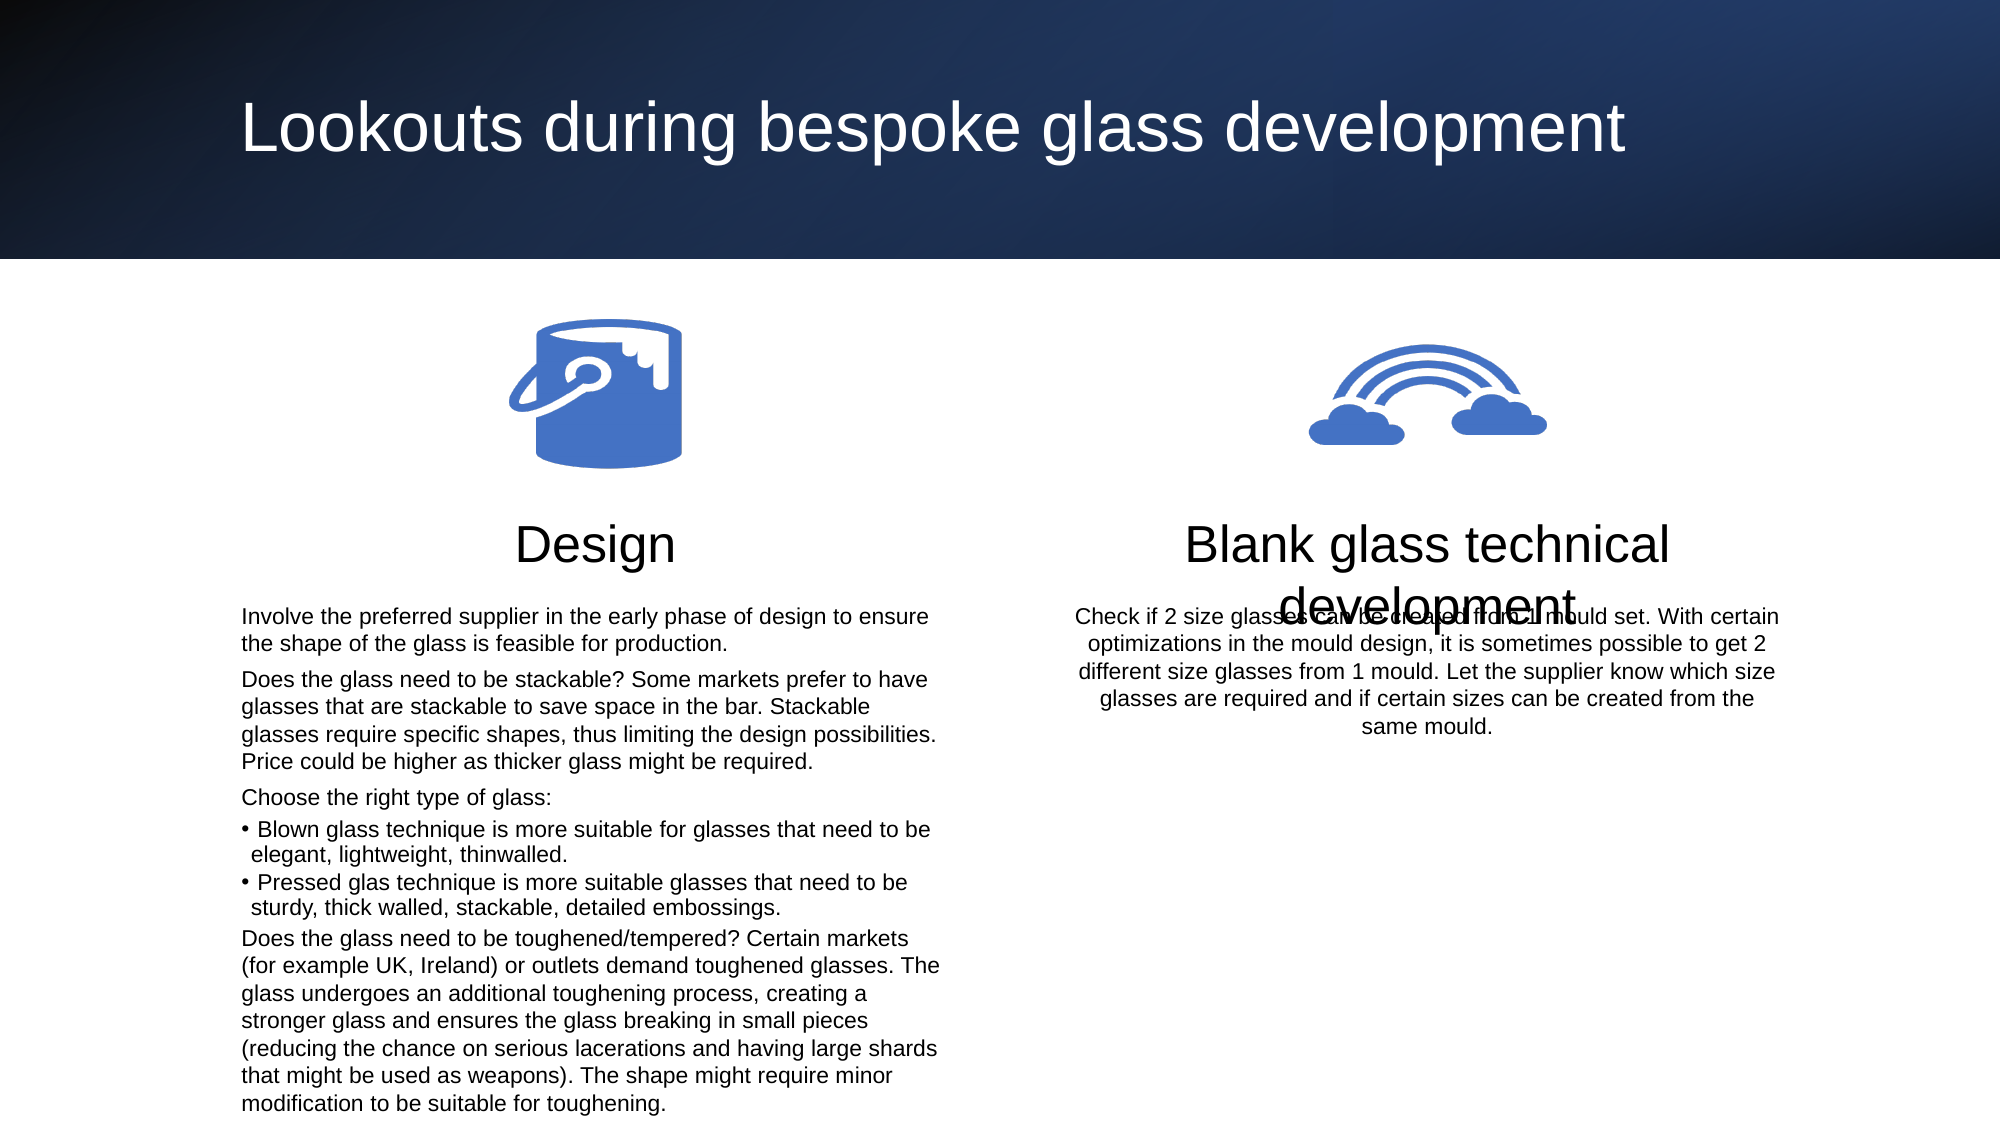

# Lookouts during bespoke glass development
Design
Involve the preferred supplier in the early phase of design to ensure the shape of the glass is feasible for production.
Does the glass need to be stackable? Some markets prefer to have glasses that are stackable to save space in the bar. Stackable glasses require specific shapes, thus limiting the design possibilities. Price could be higher as thicker glass might be required.
Choose the right type of glass:
 Blown glass technique is more suitable for glasses that need to be elegant, lightweight, thinwalled.
 Pressed glas technique is more suitable glasses that need to be sturdy, thick walled, stackable, detailed embossings.
Does the glass need to be toughened/tempered? Certain markets (for example UK, Ireland) or outlets demand toughened glasses. The glass undergoes an additional toughening process, creating a stronger glass and ensures the glass breaking in small pieces (reducing the chance on serious lacerations and having large shards that might be used as weapons). The shape might require minor modification to be suitable for toughening.

Blank glass technical development
Check if 2 size glasses can be created from 1 mould set. With certain optimizations in the mould design, it is sometimes possible to get 2 different size glasses from 1 mould. Let the supplier know which size glasses are required and if certain sizes can be created from the same mould.